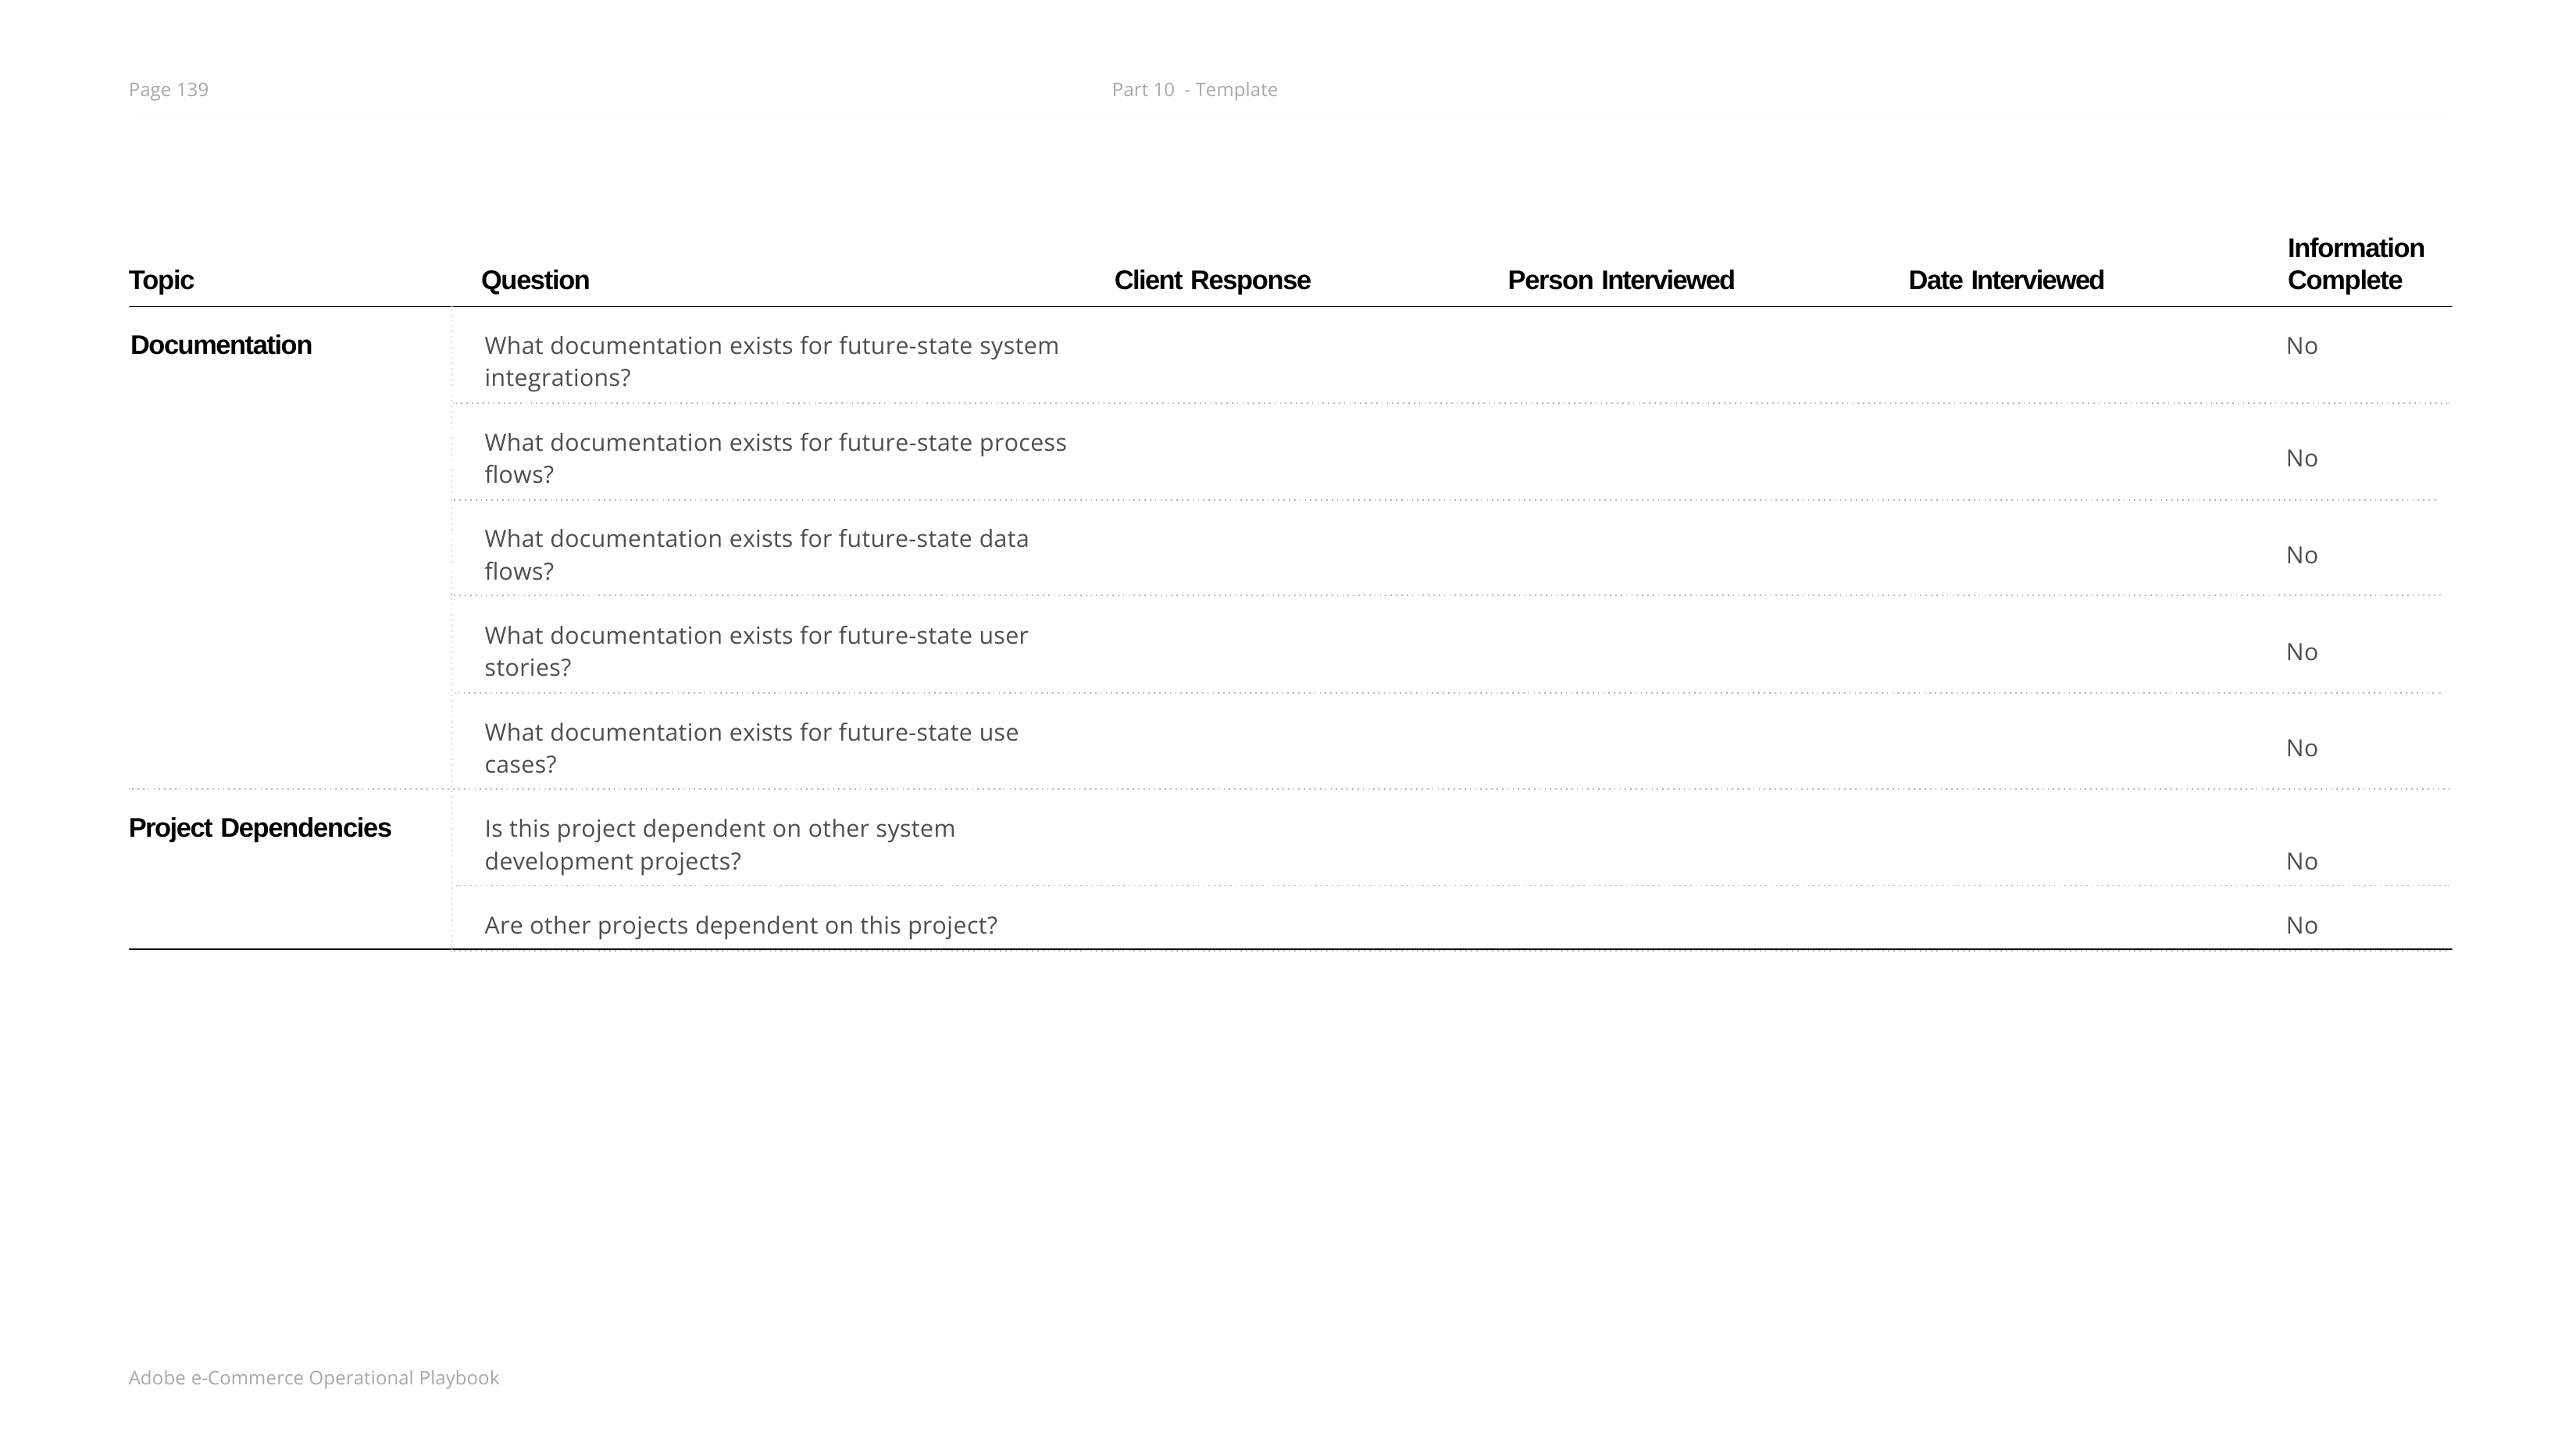

Page 139
Part 10 - Template
Information  Complete
Topic
Question
Client Response
Person Interviewed
Date Interviewed

What documentation exists for future-state system
integrations?
Documentation
No
What documentation exists for future-state process
flows?
No
What documentation exists for future-state data
flows?
No
What documentation exists for future-state user
stories?
No
What documentation exists for future-state use
cases?
No
Is this project dependent on other system
development projects?
Project Dependencies
No
Are other projects dependent on this project?
No
Adobe e-Commerce Operational Playbook